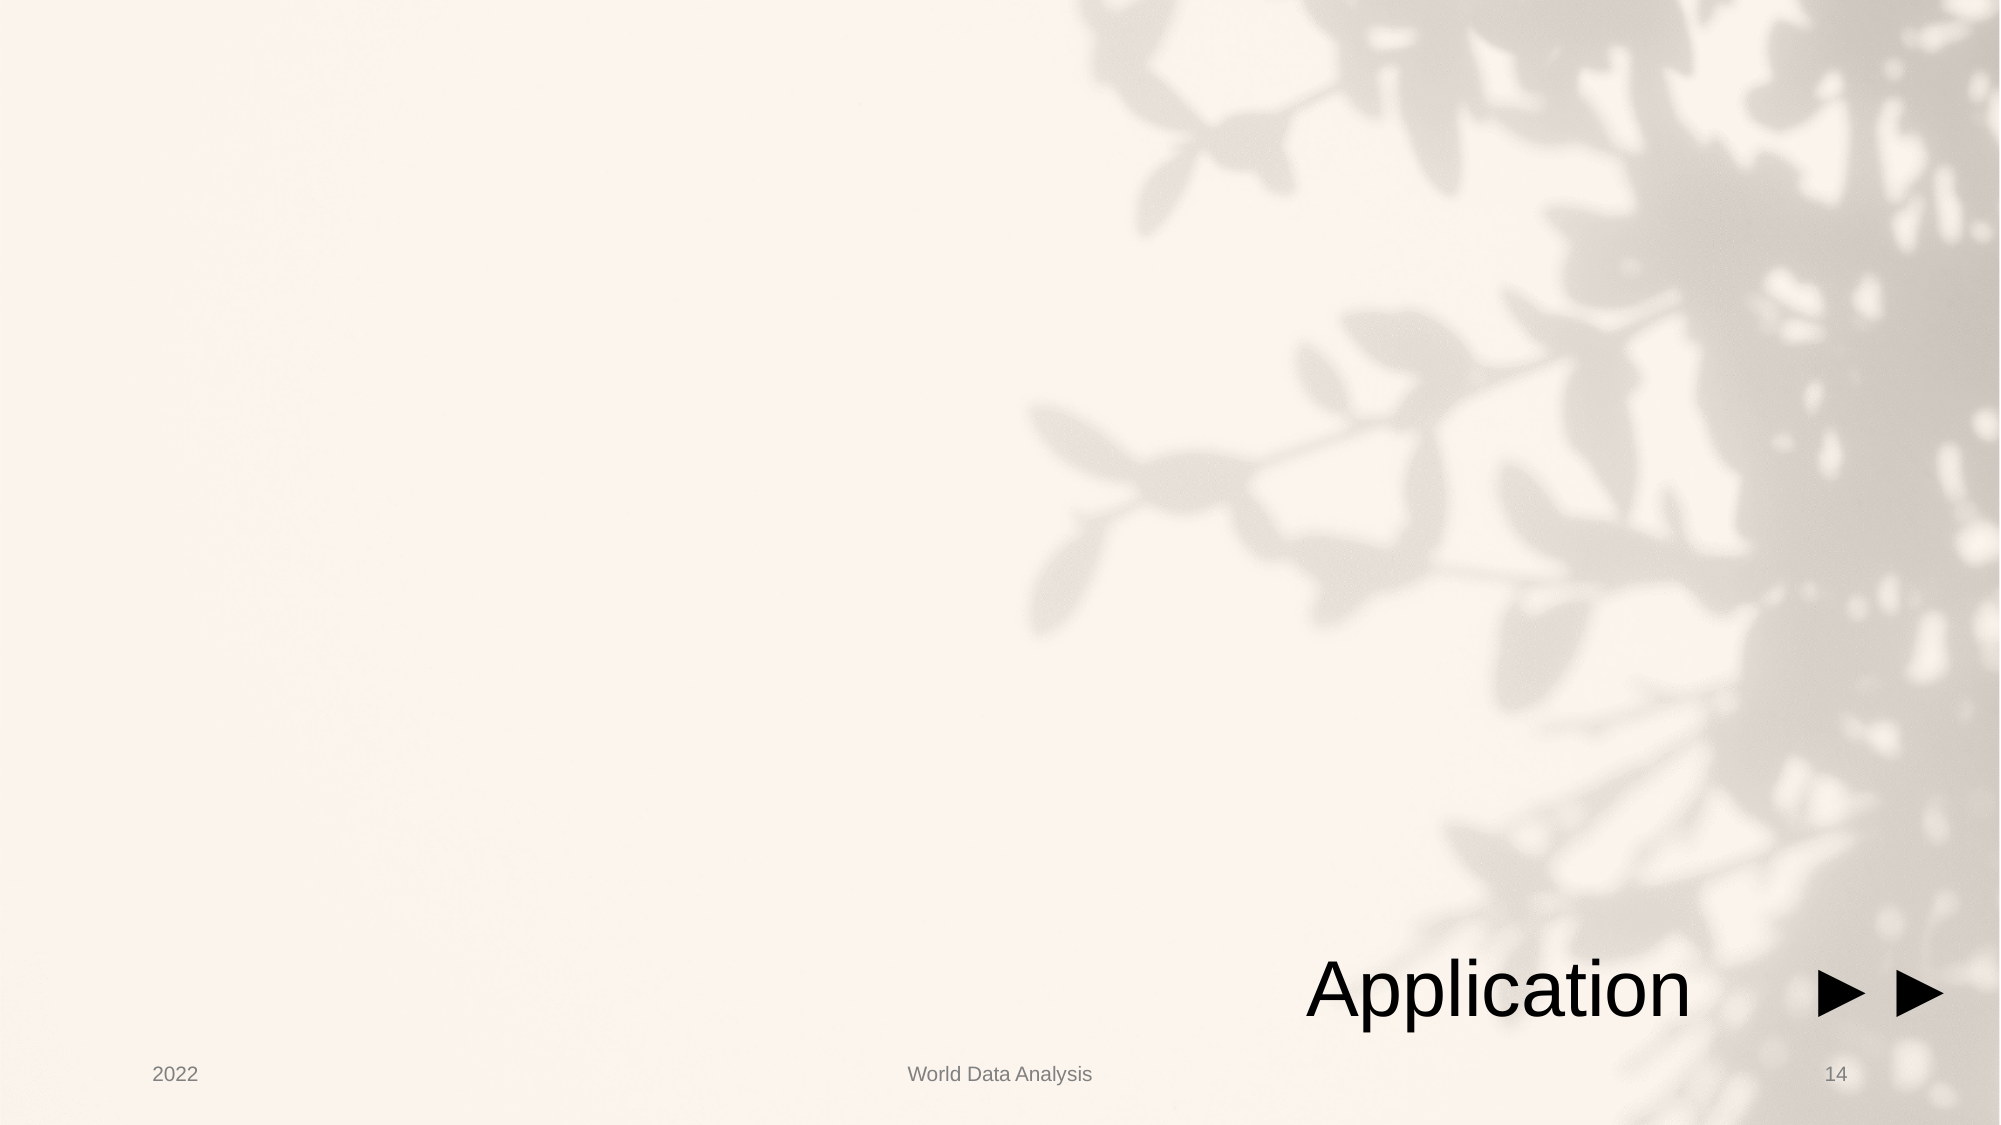

# Application     ►►
2022
World Data Analysis
14